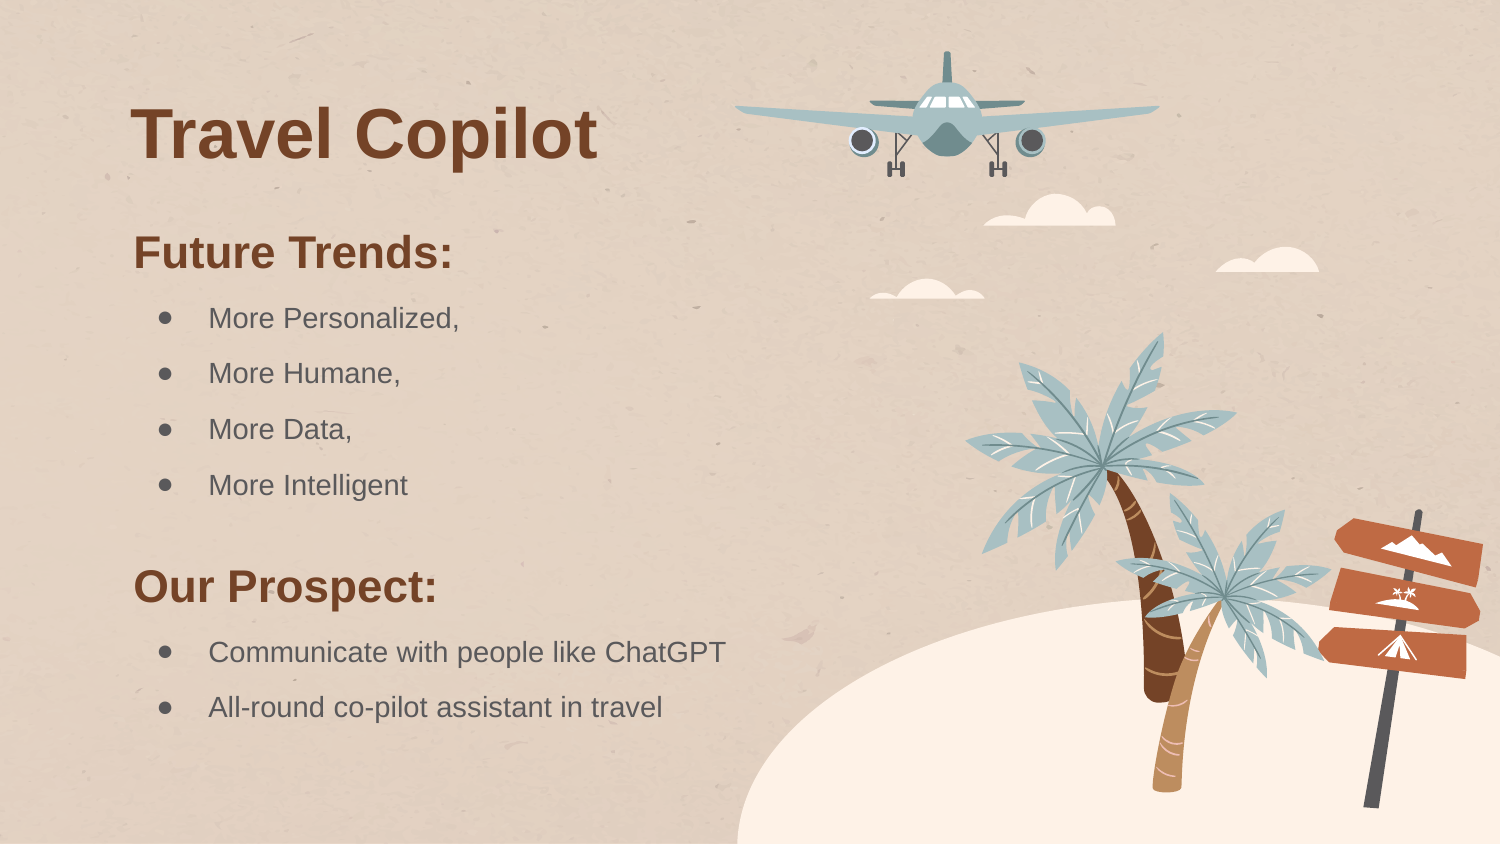

# Travel Copilot

Future Trends:
More Personalized,
More Humane,
More Data,
More Intelligent

Our Prospect:
Communicate with people like ChatGPT
All-round co-pilot assistant in travel